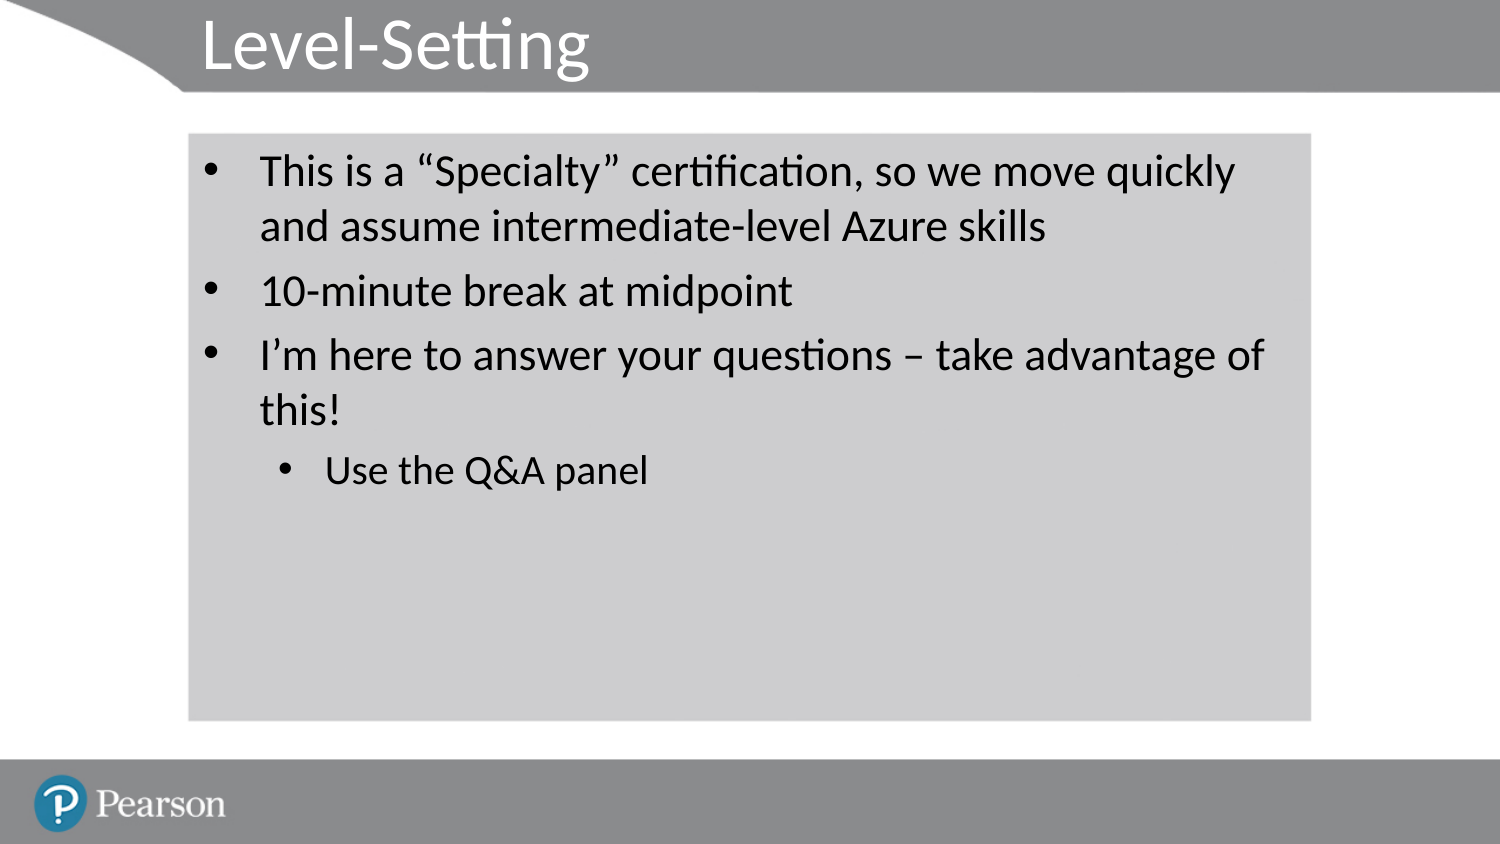

# Level-Setting
This is a “Specialty” certification, so we move quickly and assume intermediate-level Azure skills
10-minute break at midpoint
I’m here to answer your questions – take advantage of this!
Use the Q&A panel